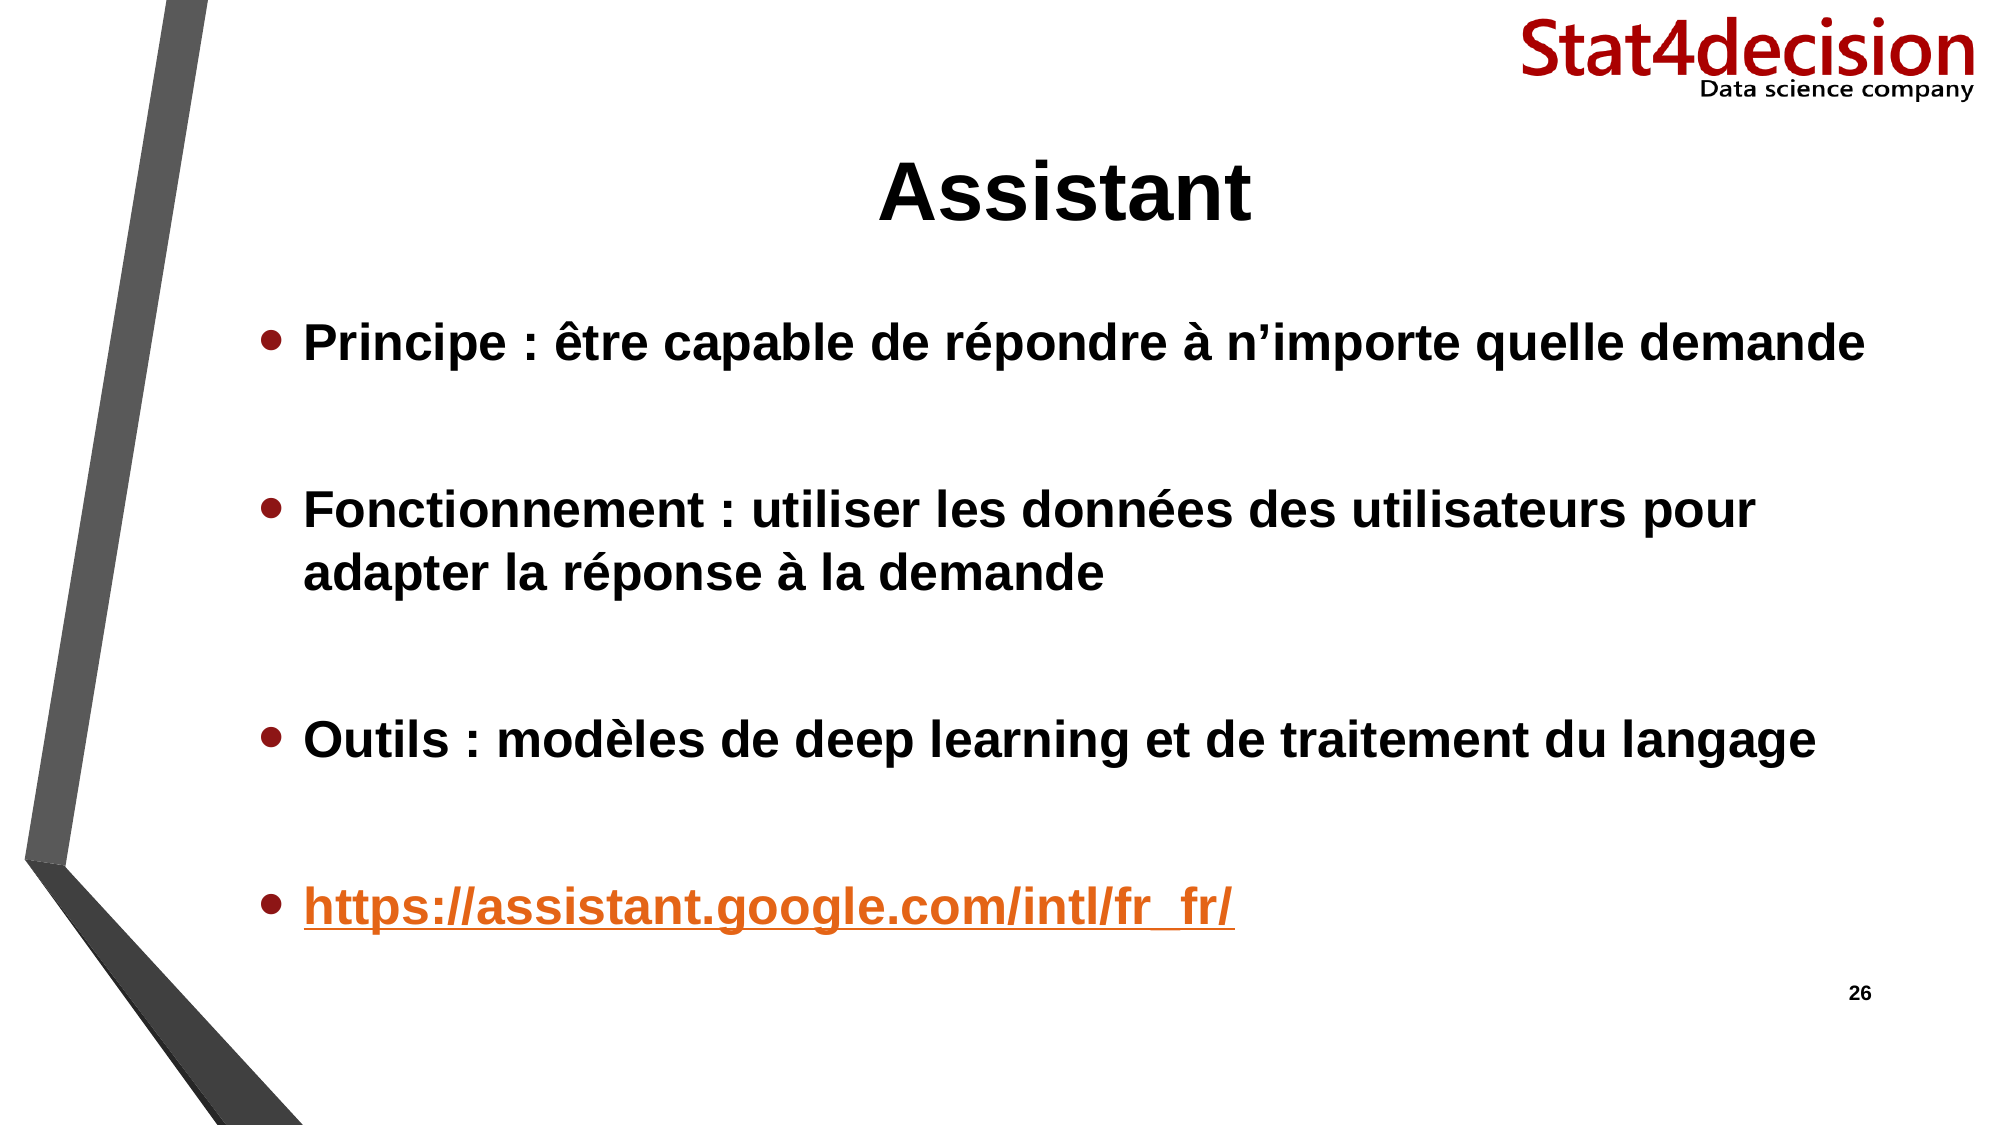

# Assistant
Principe : être capable de répondre à n’importe quelle demande

Fonctionnement : utiliser les données des utilisateurs pour adapter la réponse à la demande

Outils : modèles de deep learning et de traitement du langage

https://assistant.google.com/intl/fr_fr/
26